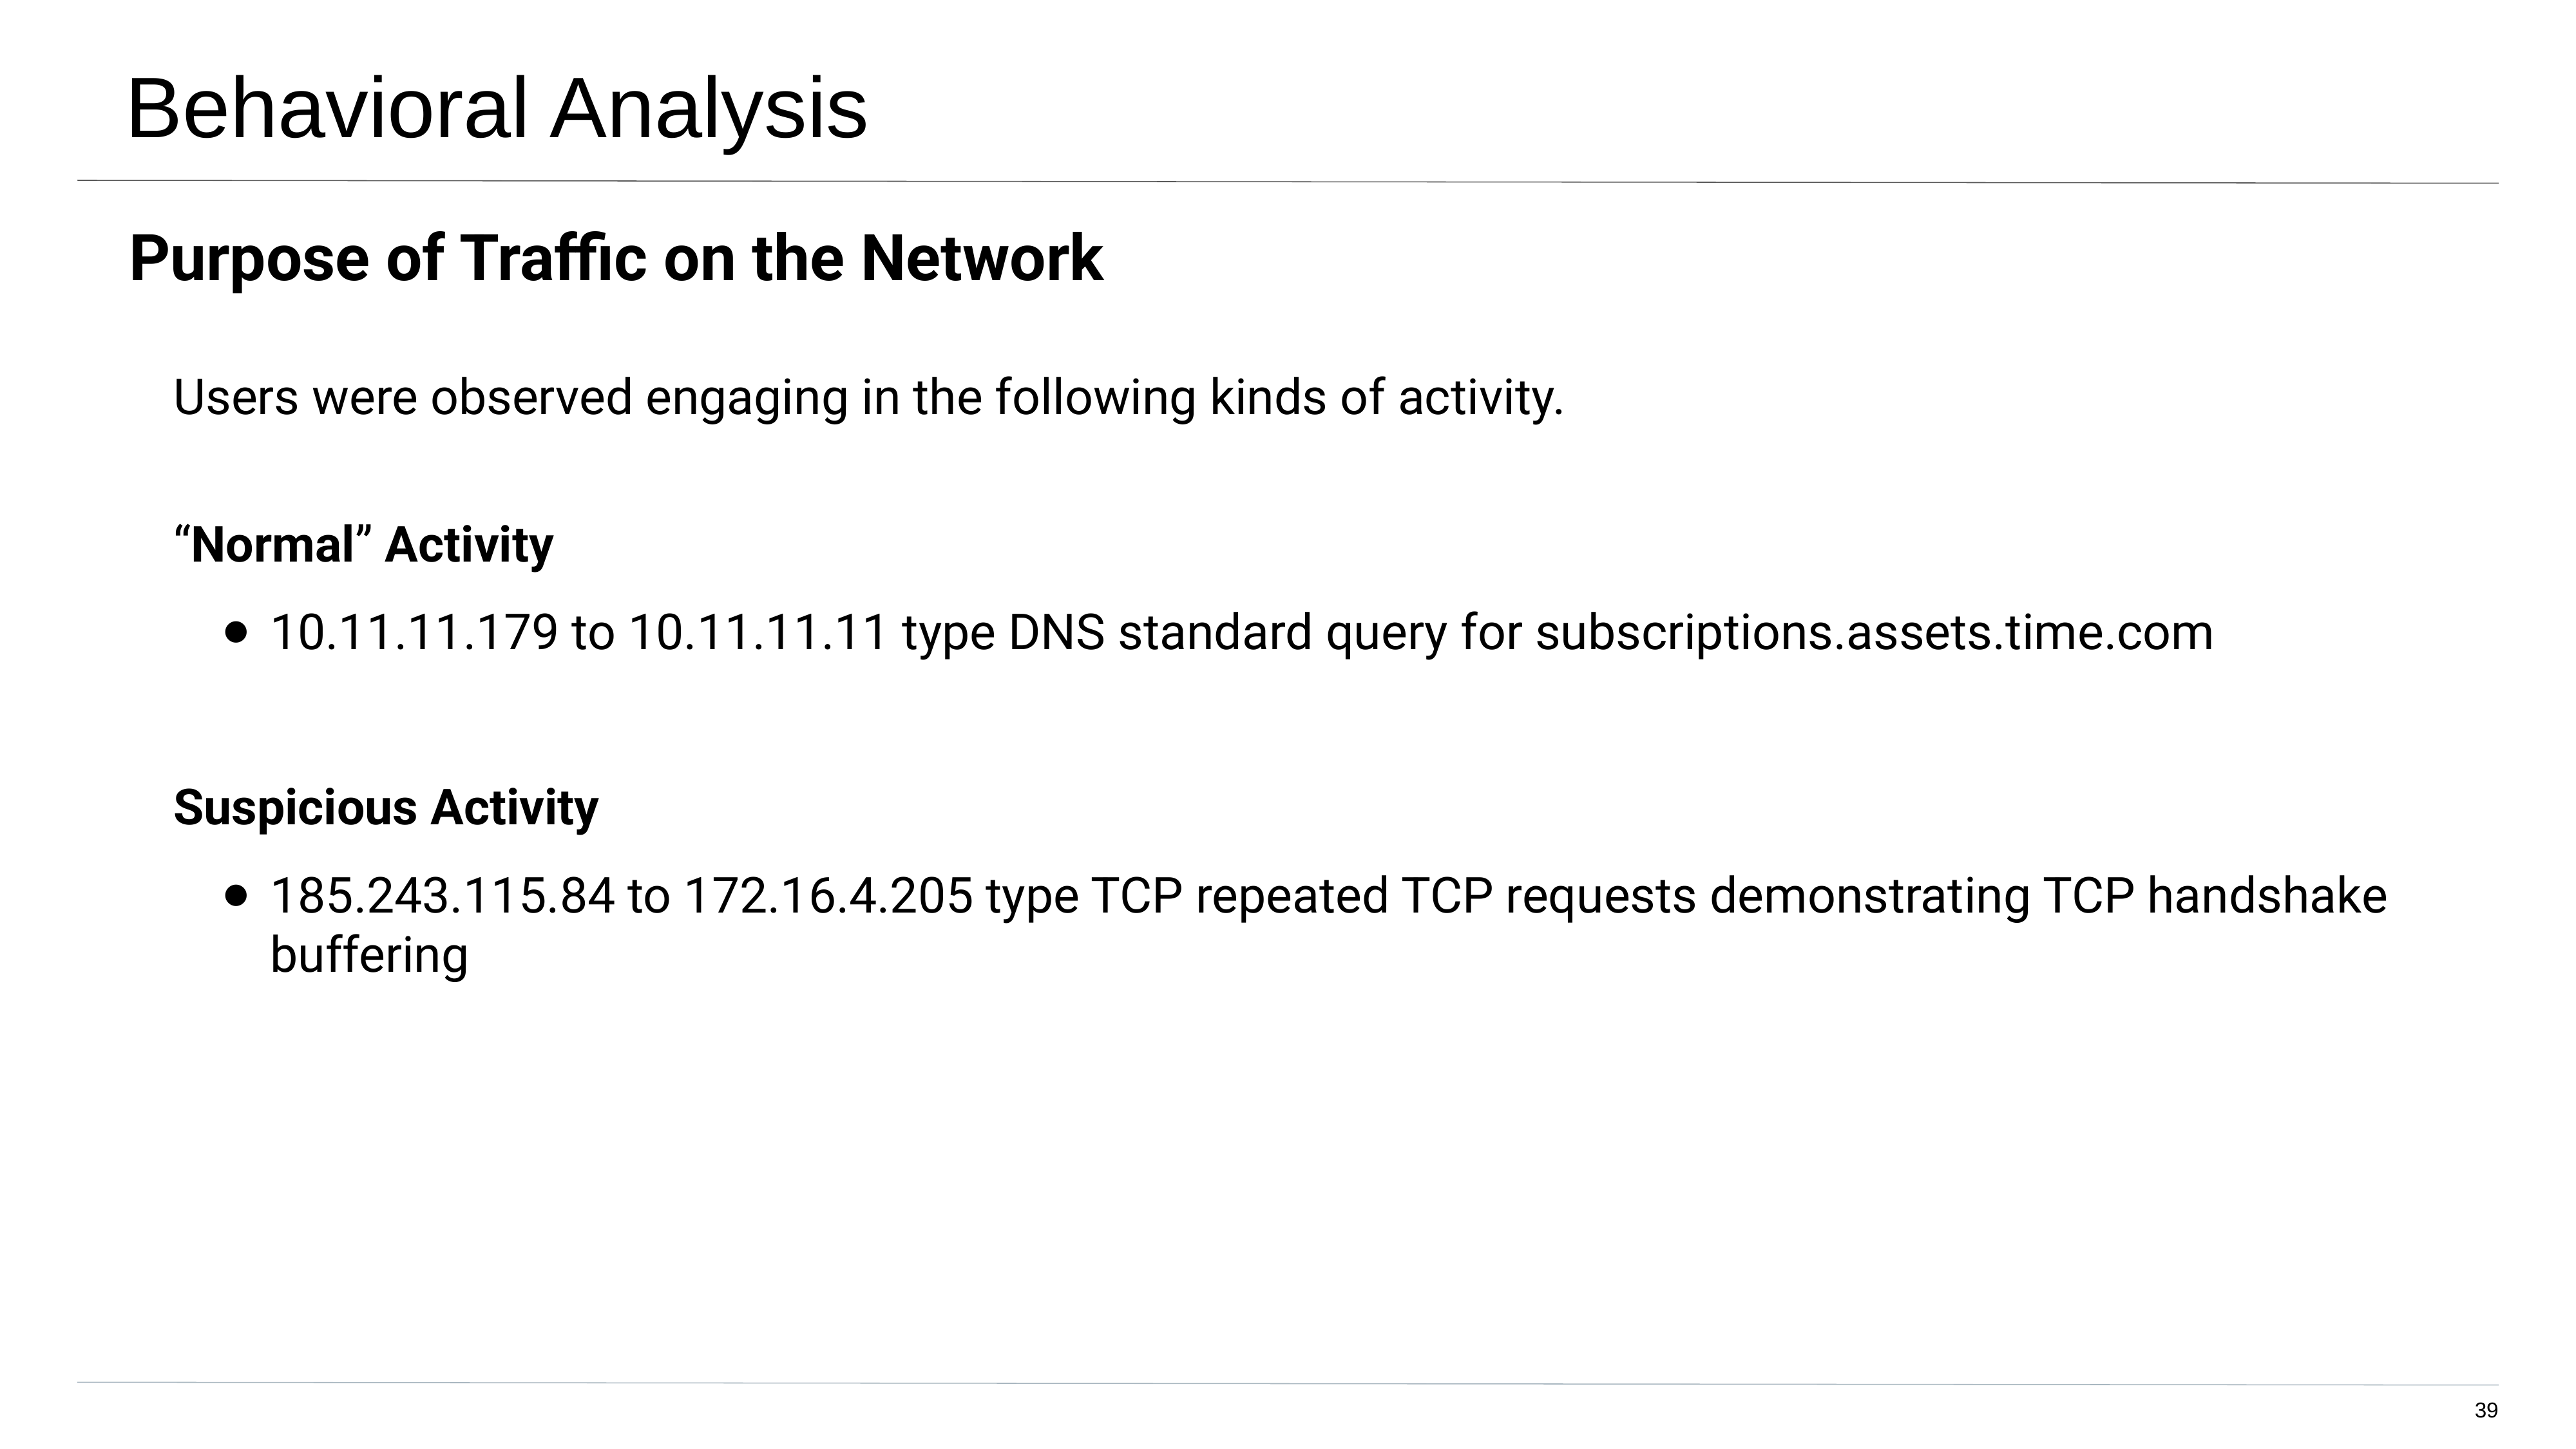

# Behavioral Analysis
Purpose of Traffic on the Network
Users were observed engaging in the following kinds of activity.
“Normal” Activity
10.11.11.179 to 10.11.11.11 type DNS standard query for subscriptions.assets.time.com

Suspicious Activity
185.243.115.84 to 172.16.4.205 type TCP repeated TCP requests demonstrating TCP handshake buffering

39